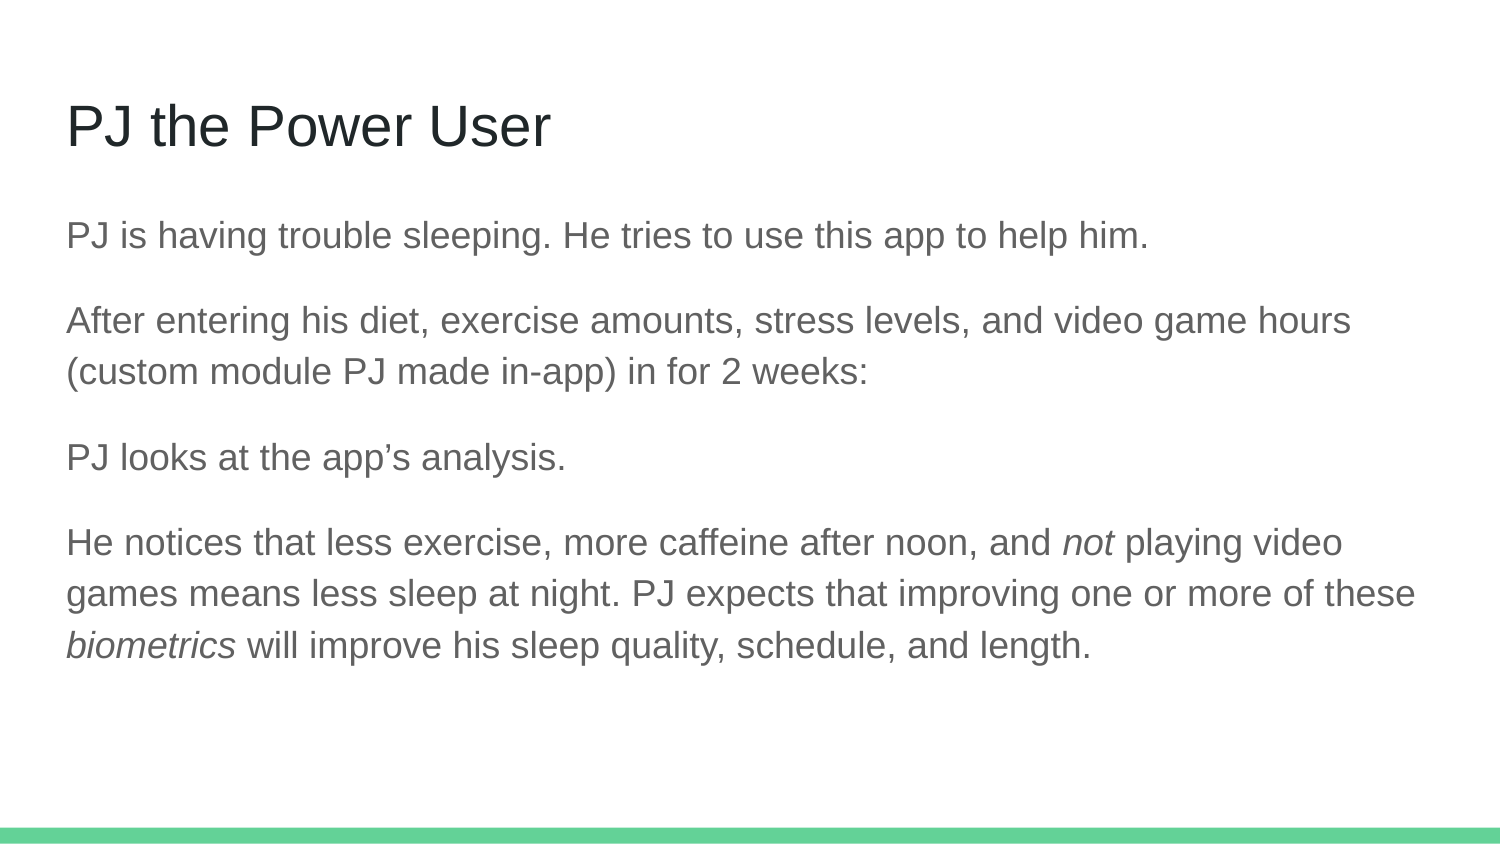

# PJ the Power User
PJ is having trouble sleeping. He tries to use this app to help him.
After entering his diet, exercise amounts, stress levels, and video game hours (custom module PJ made in-app) in for 2 weeks:
PJ looks at the app’s analysis.
He notices that less exercise, more caffeine after noon, and not playing video games means less sleep at night. PJ expects that improving one or more of these biometrics will improve his sleep quality, schedule, and length.